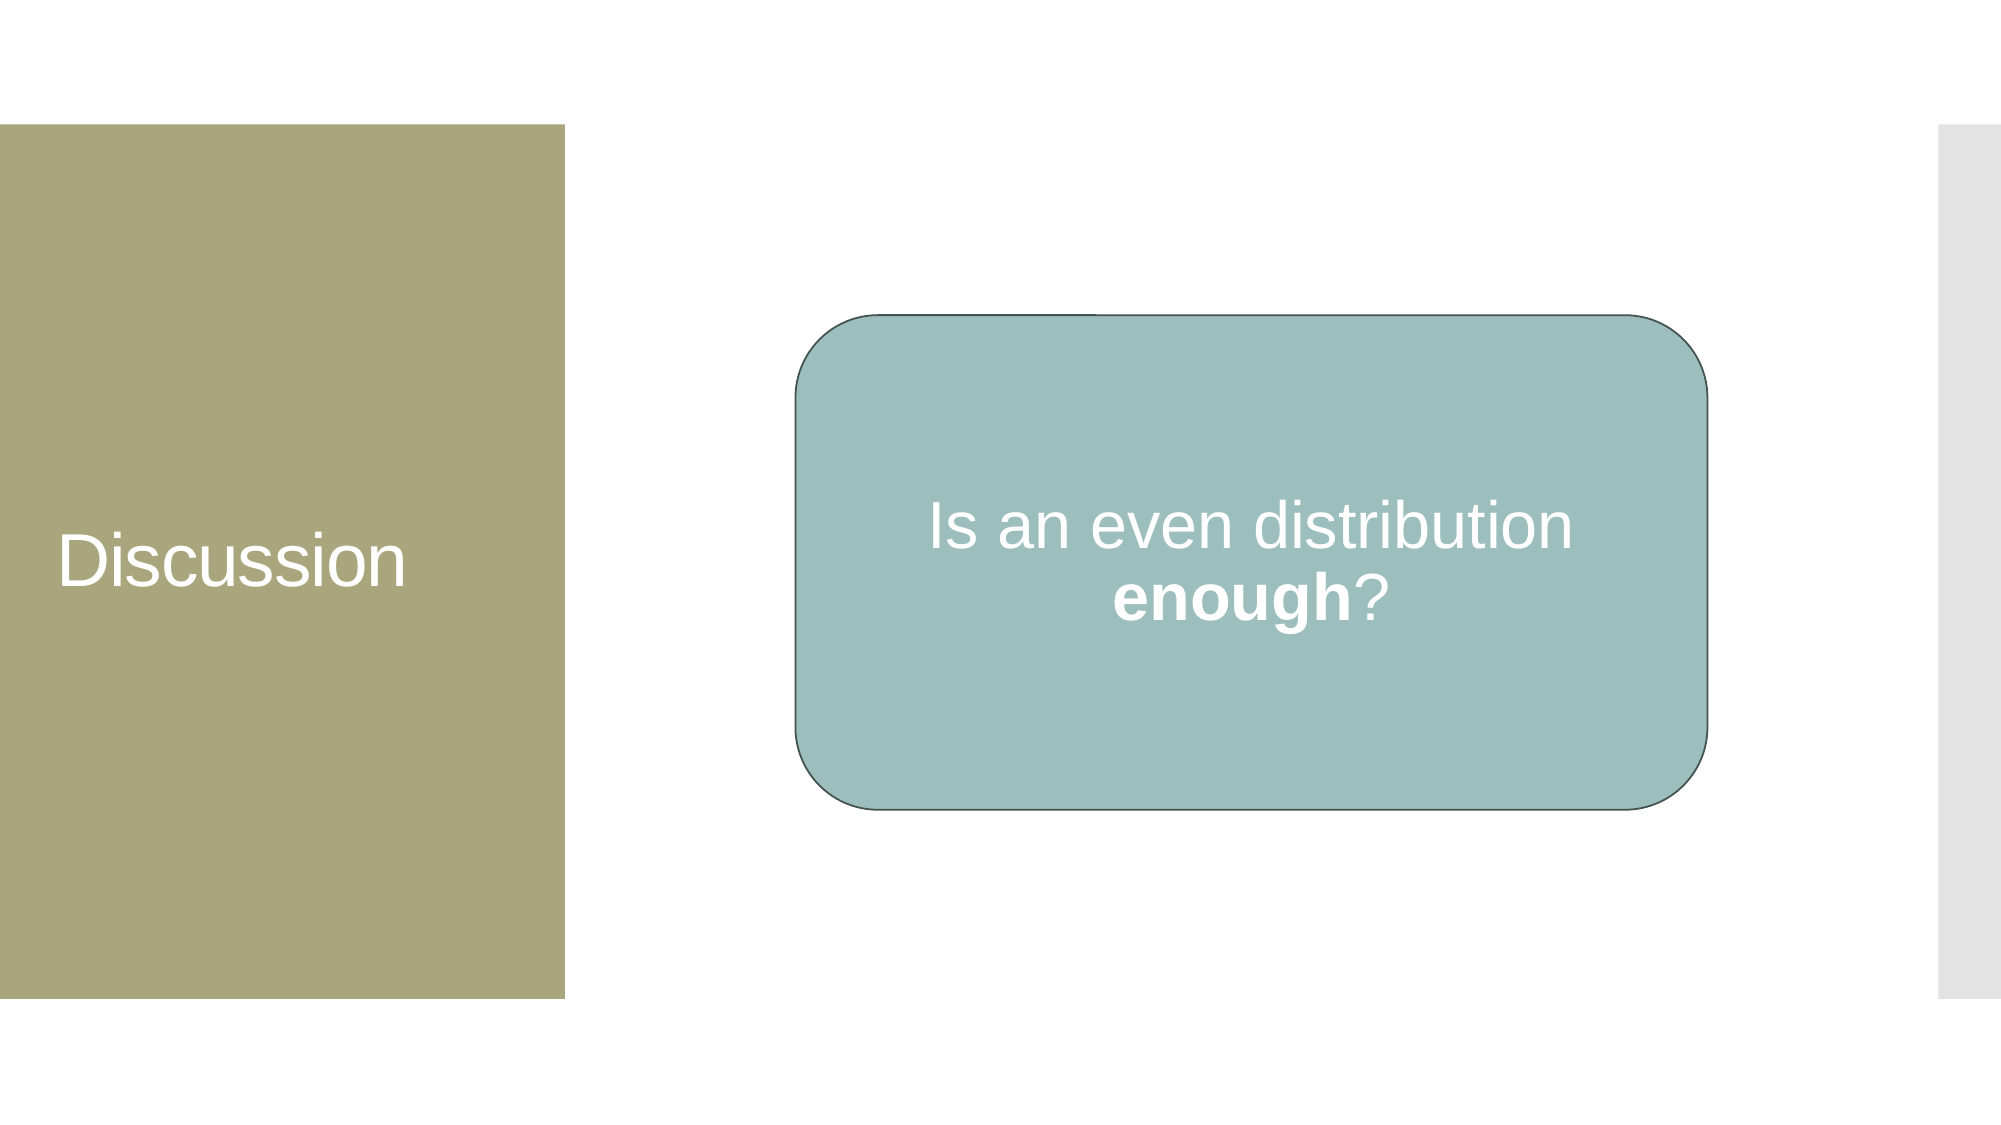

# Discussion
Is an even distribution enough?